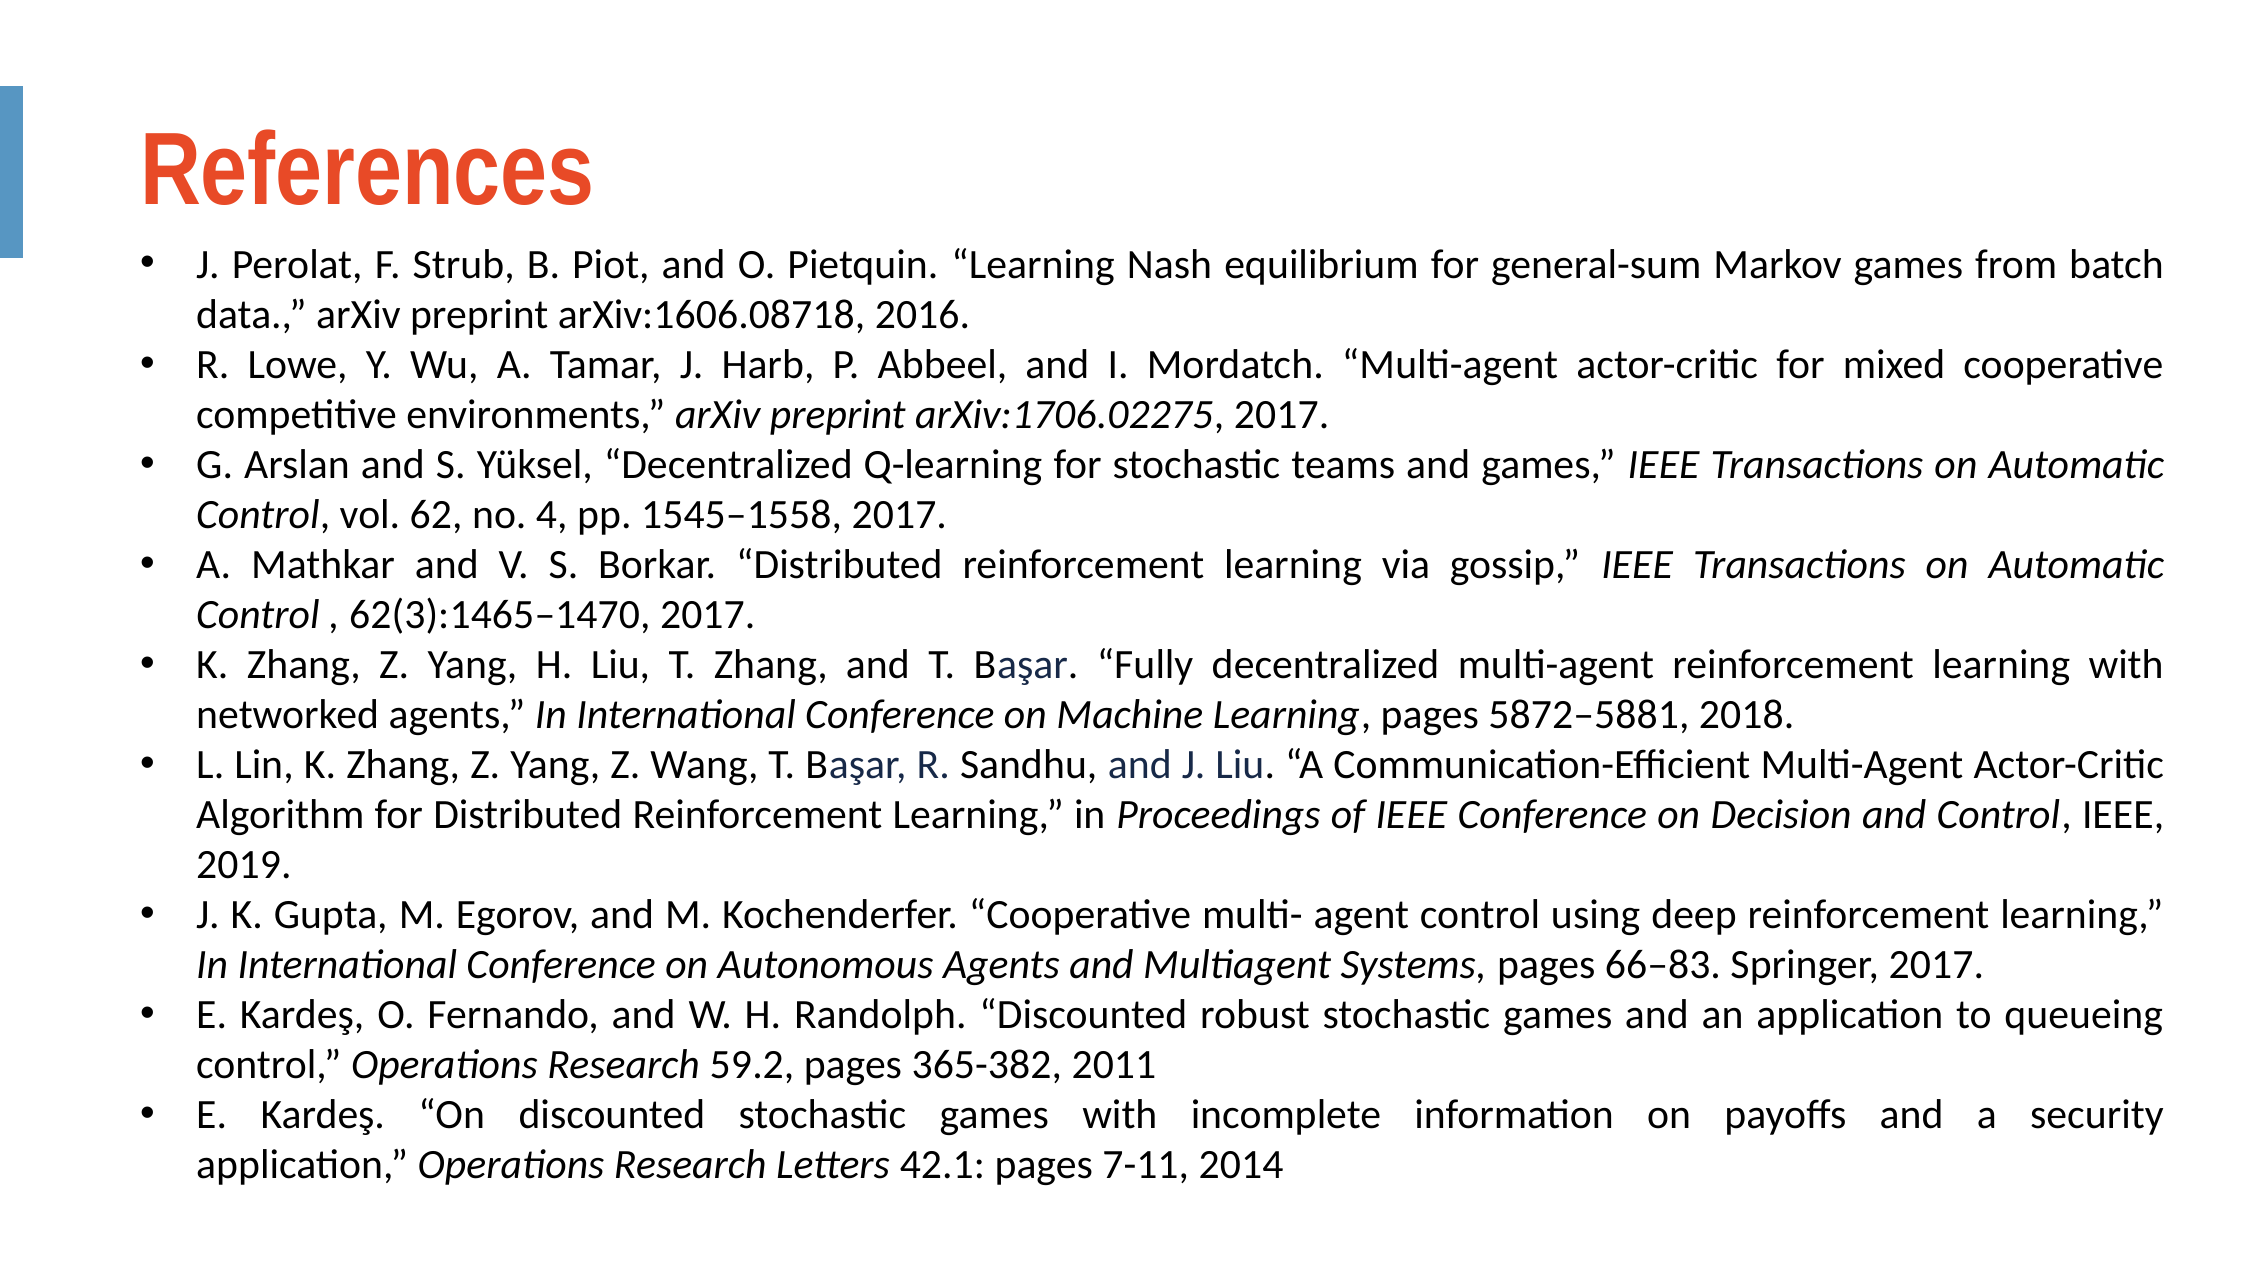

References
J. Perolat, F. Strub, B. Piot, and O. Pietquin. “Learning Nash equilibrium for general-sum Markov games from batch data.,” arXiv preprint arXiv:1606.08718, 2016.
R. Lowe, Y. Wu, A. Tamar, J. Harb, P. Abbeel, and I. Mordatch. “Multi-agent actor-critic for mixed cooperative competitive environments,” arXiv preprint arXiv:1706.02275, 2017.
G. Arslan and S. Yüksel, “Decentralized Q-learning for stochastic teams and games,” IEEE Transactions on Automatic Control, vol. 62, no. 4, pp. 1545–1558, 2017.
A. Mathkar and V. S. Borkar. “Distributed reinforcement learning via gossip,” IEEE Transactions on Automatic Control , 62(3):1465–1470, 2017.
K. Zhang, Z. Yang, H. Liu, T. Zhang, and T. Başar. “Fully decentralized multi-agent reinforcement learning with networked agents,” In International Conference on Machine Learning, pages 5872–5881, 2018.
L. Lin, K. Zhang, Z. Yang, Z. Wang, T. Başar, R. Sandhu, and J. Liu. “A Communication-Efficient Multi-Agent Actor-Critic Algorithm for Distributed Reinforcement Learning,” in Proceedings of IEEE Conference on Decision and Control, IEEE, 2019.
J. K. Gupta, M. Egorov, and M. Kochenderfer. “Cooperative multi- agent control using deep reinforcement learning,” In International Conference on Autonomous Agents and Multiagent Systems, pages 66–83. Springer, 2017.
E. Kardeş, O. Fernando, and W. H. Randolph. “Discounted robust stochastic games and an application to queueing control,” Operations Research 59.2, pages 365-382, 2011
E. Kardeş. “On discounted stochastic games with incomplete information on payoffs and a security application,” Operations Research Letters 42.1: pages 7-11, 2014